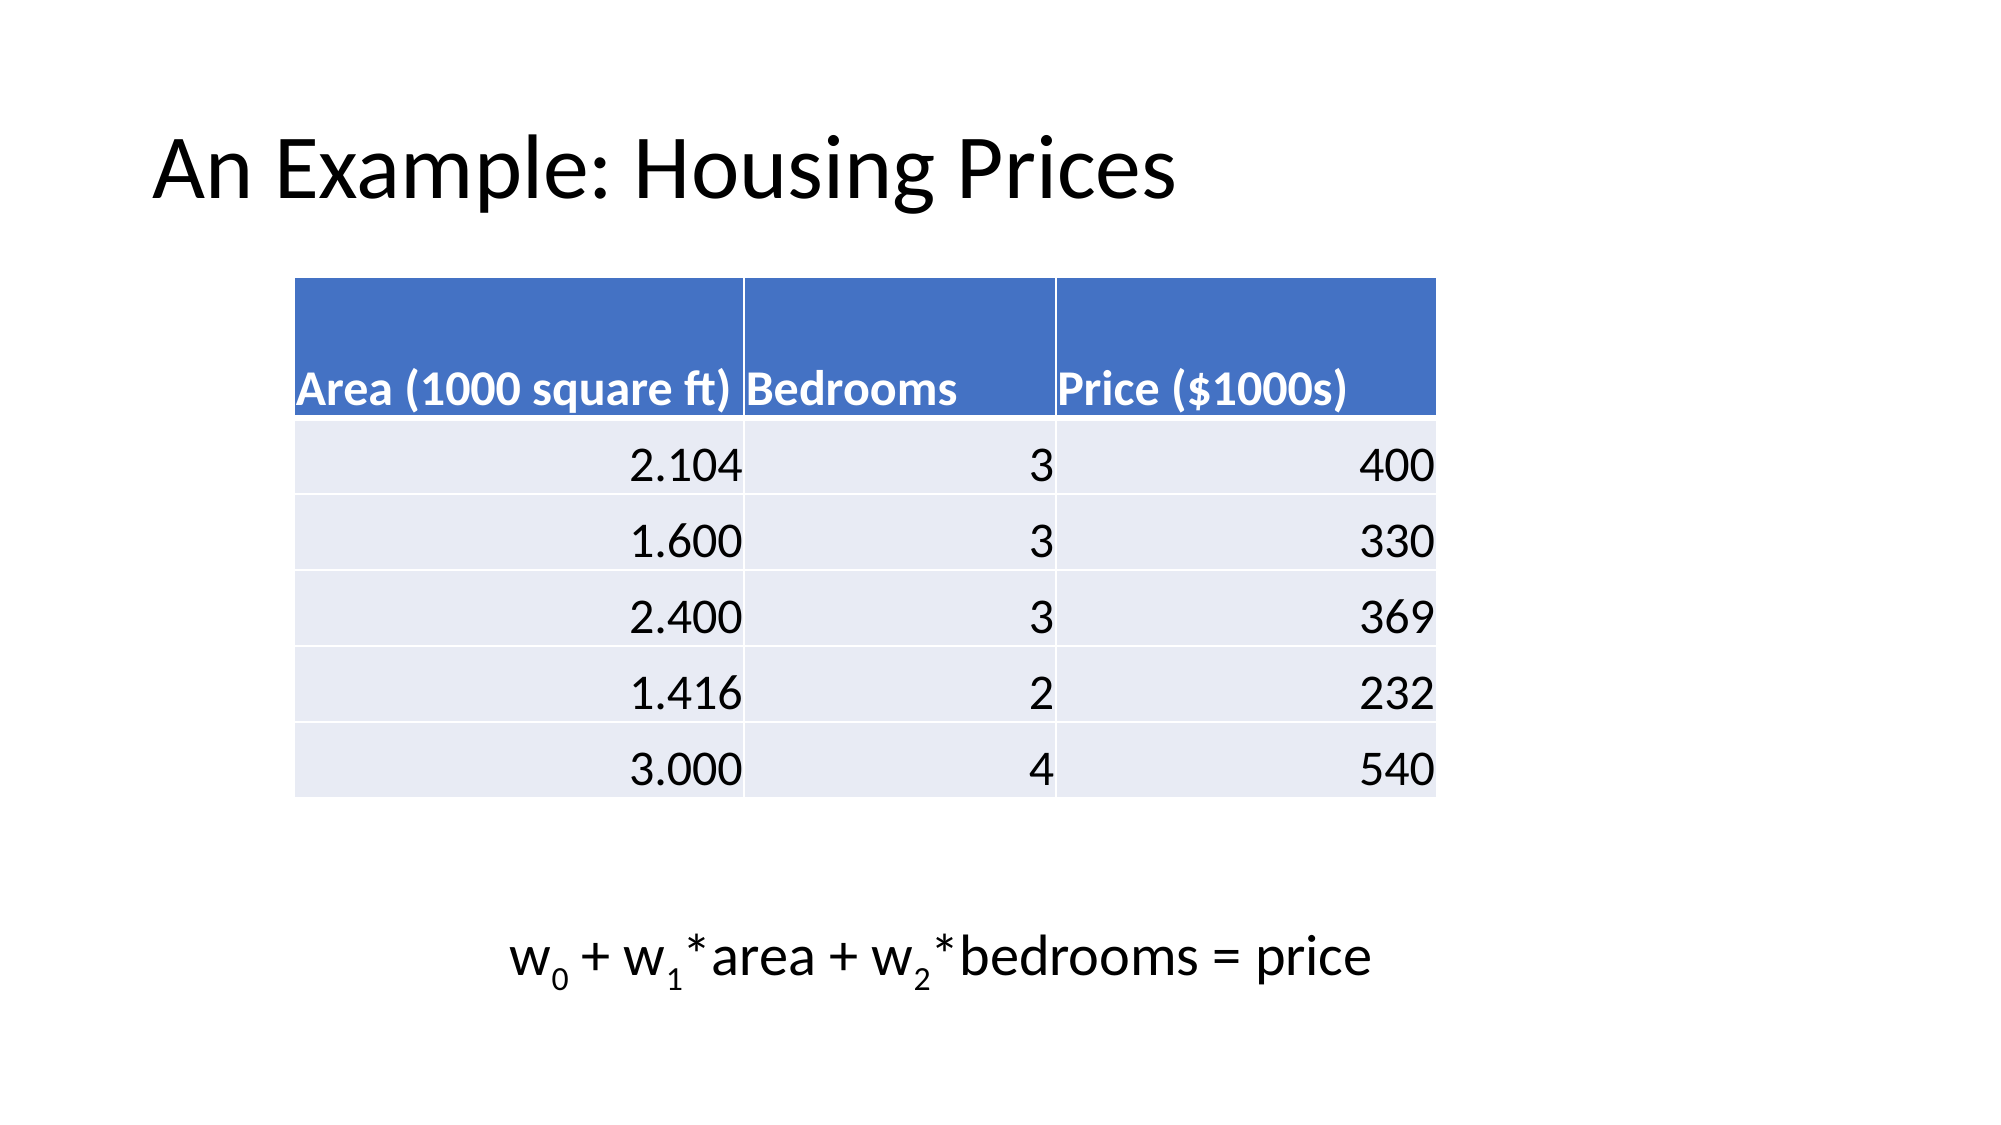

# An Example: Housing Prices
| Area (1000 square ft) | Bedrooms | Price ($1000s) |
| --- | --- | --- |
| 2.104 | 3 | 400 |
| 1.600 | 3 | 330 |
| 2.400 | 3 | 369 |
| 1.416 | 2 | 232 |
| 3.000 | 4 | 540 |
w0 + w1*area + w2*bedrooms = price